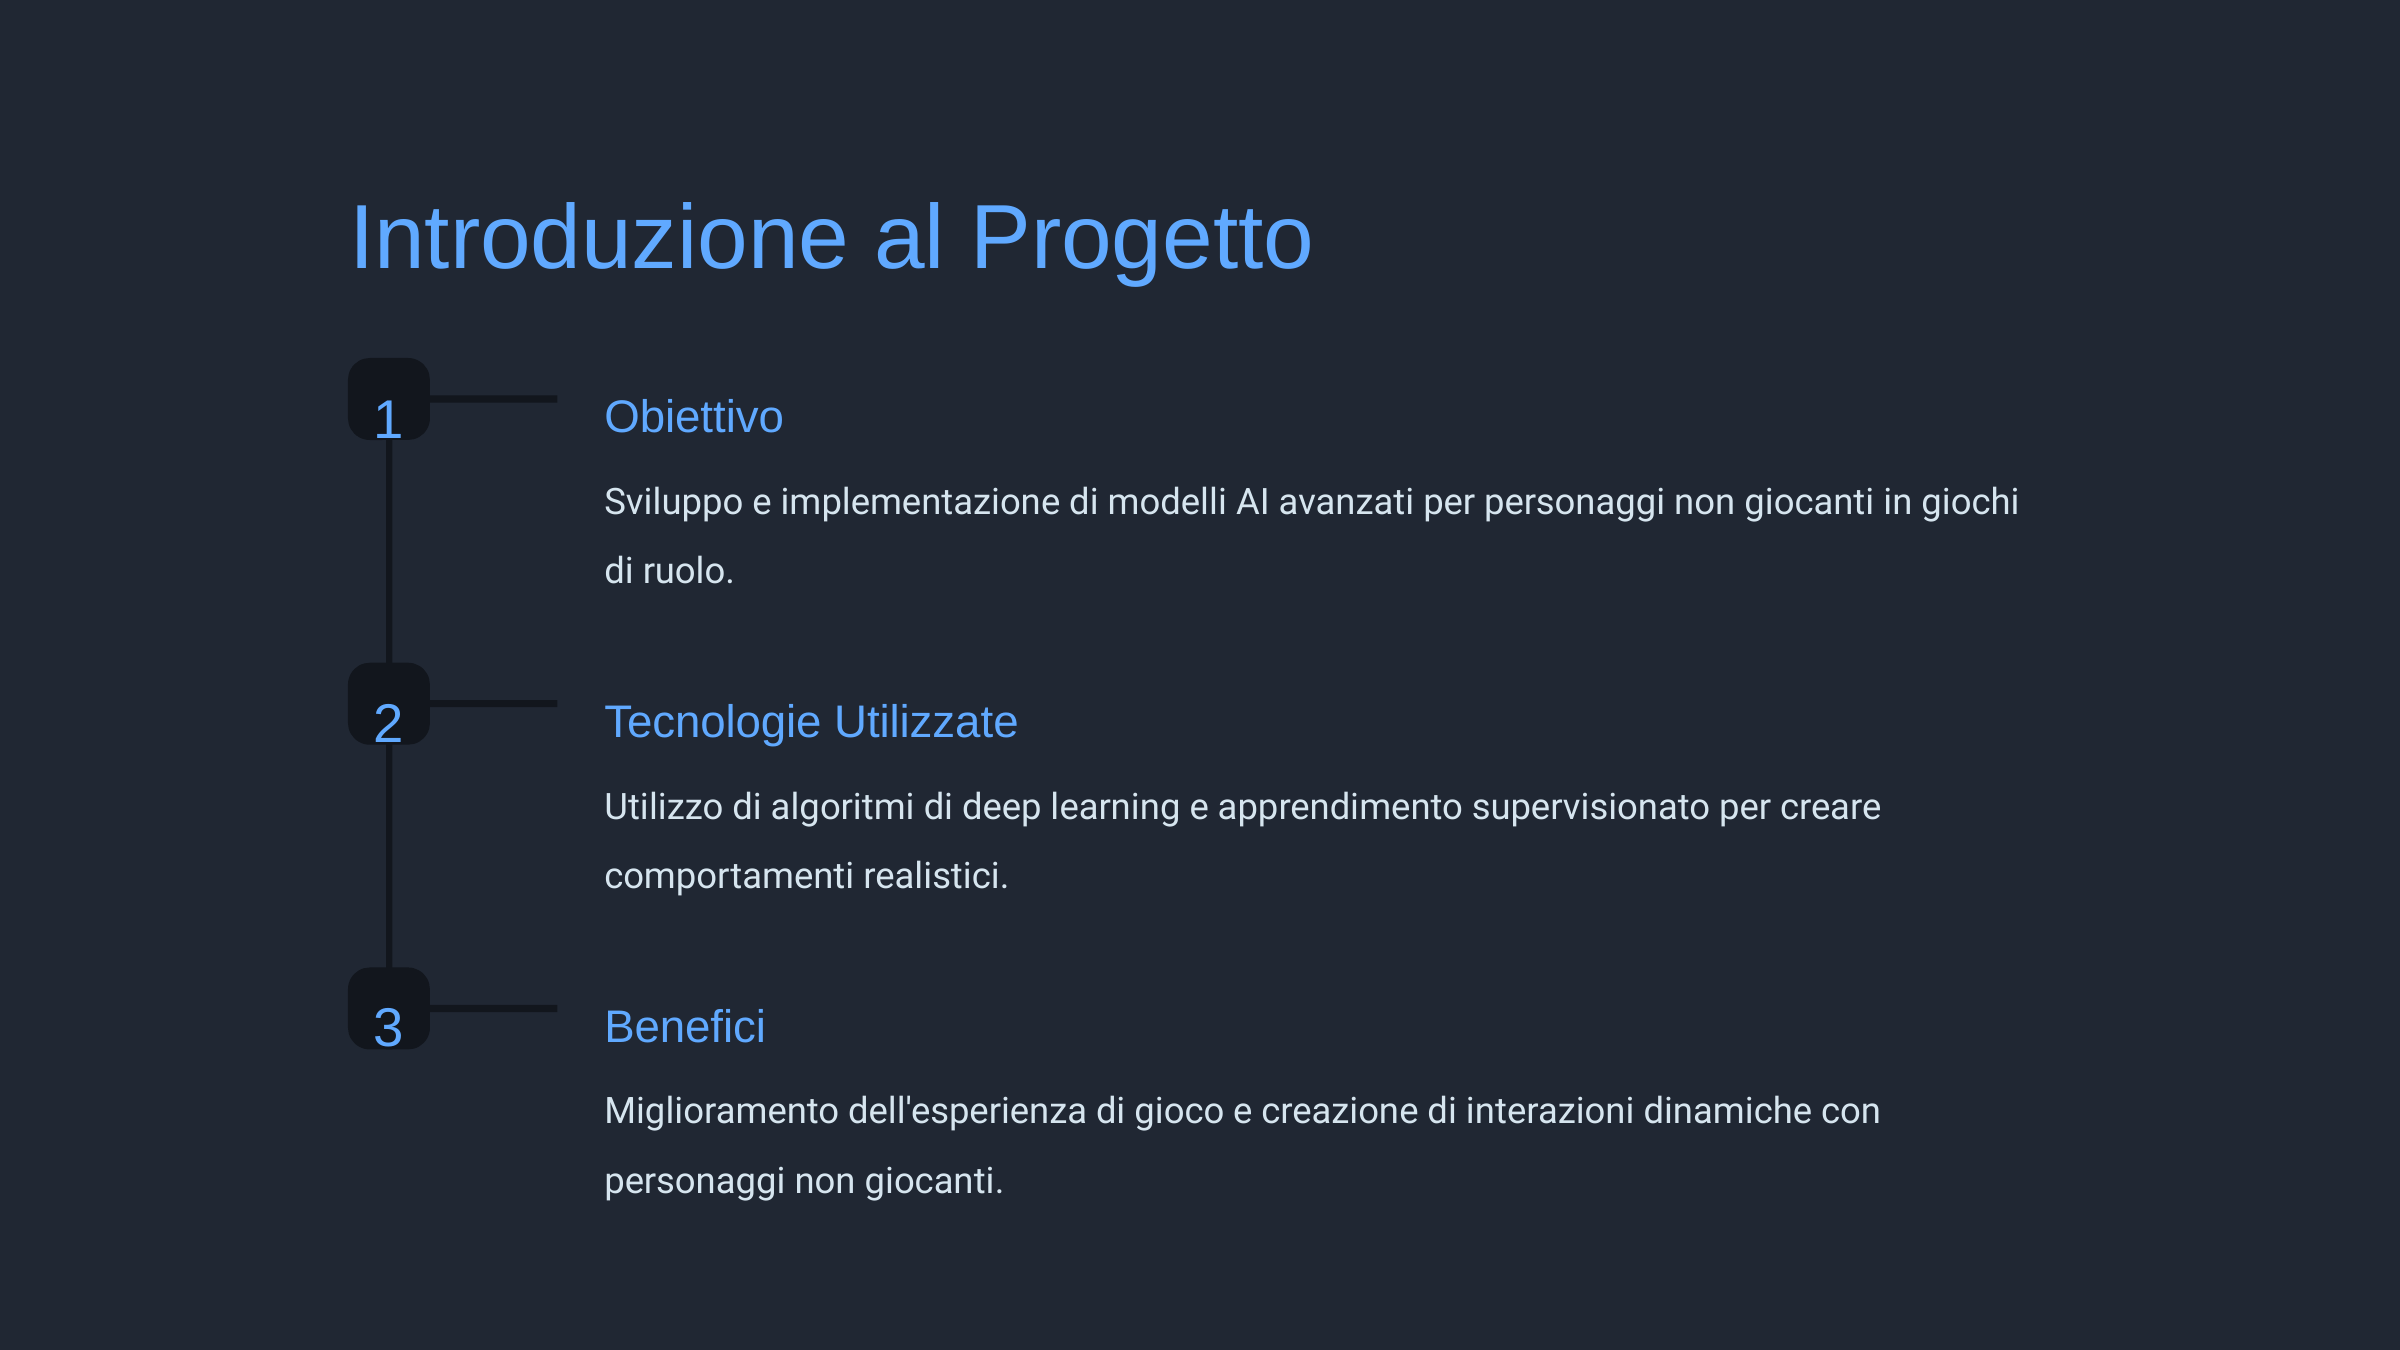

Introduzione al Progetto

1

Obiettivo

Sviluppo e implementazione di modelli AI avanzati per personaggi non giocanti in giochi di ruolo.

2
Tecnologie Utilizzate

Utilizzo di algoritmi di deep learning e apprendimento supervisionato per creare comportamenti realistici.
3

Benefici

Miglioramento dell'esperienza di gioco e creazione di interazioni dinamiche con personaggi non giocanti.